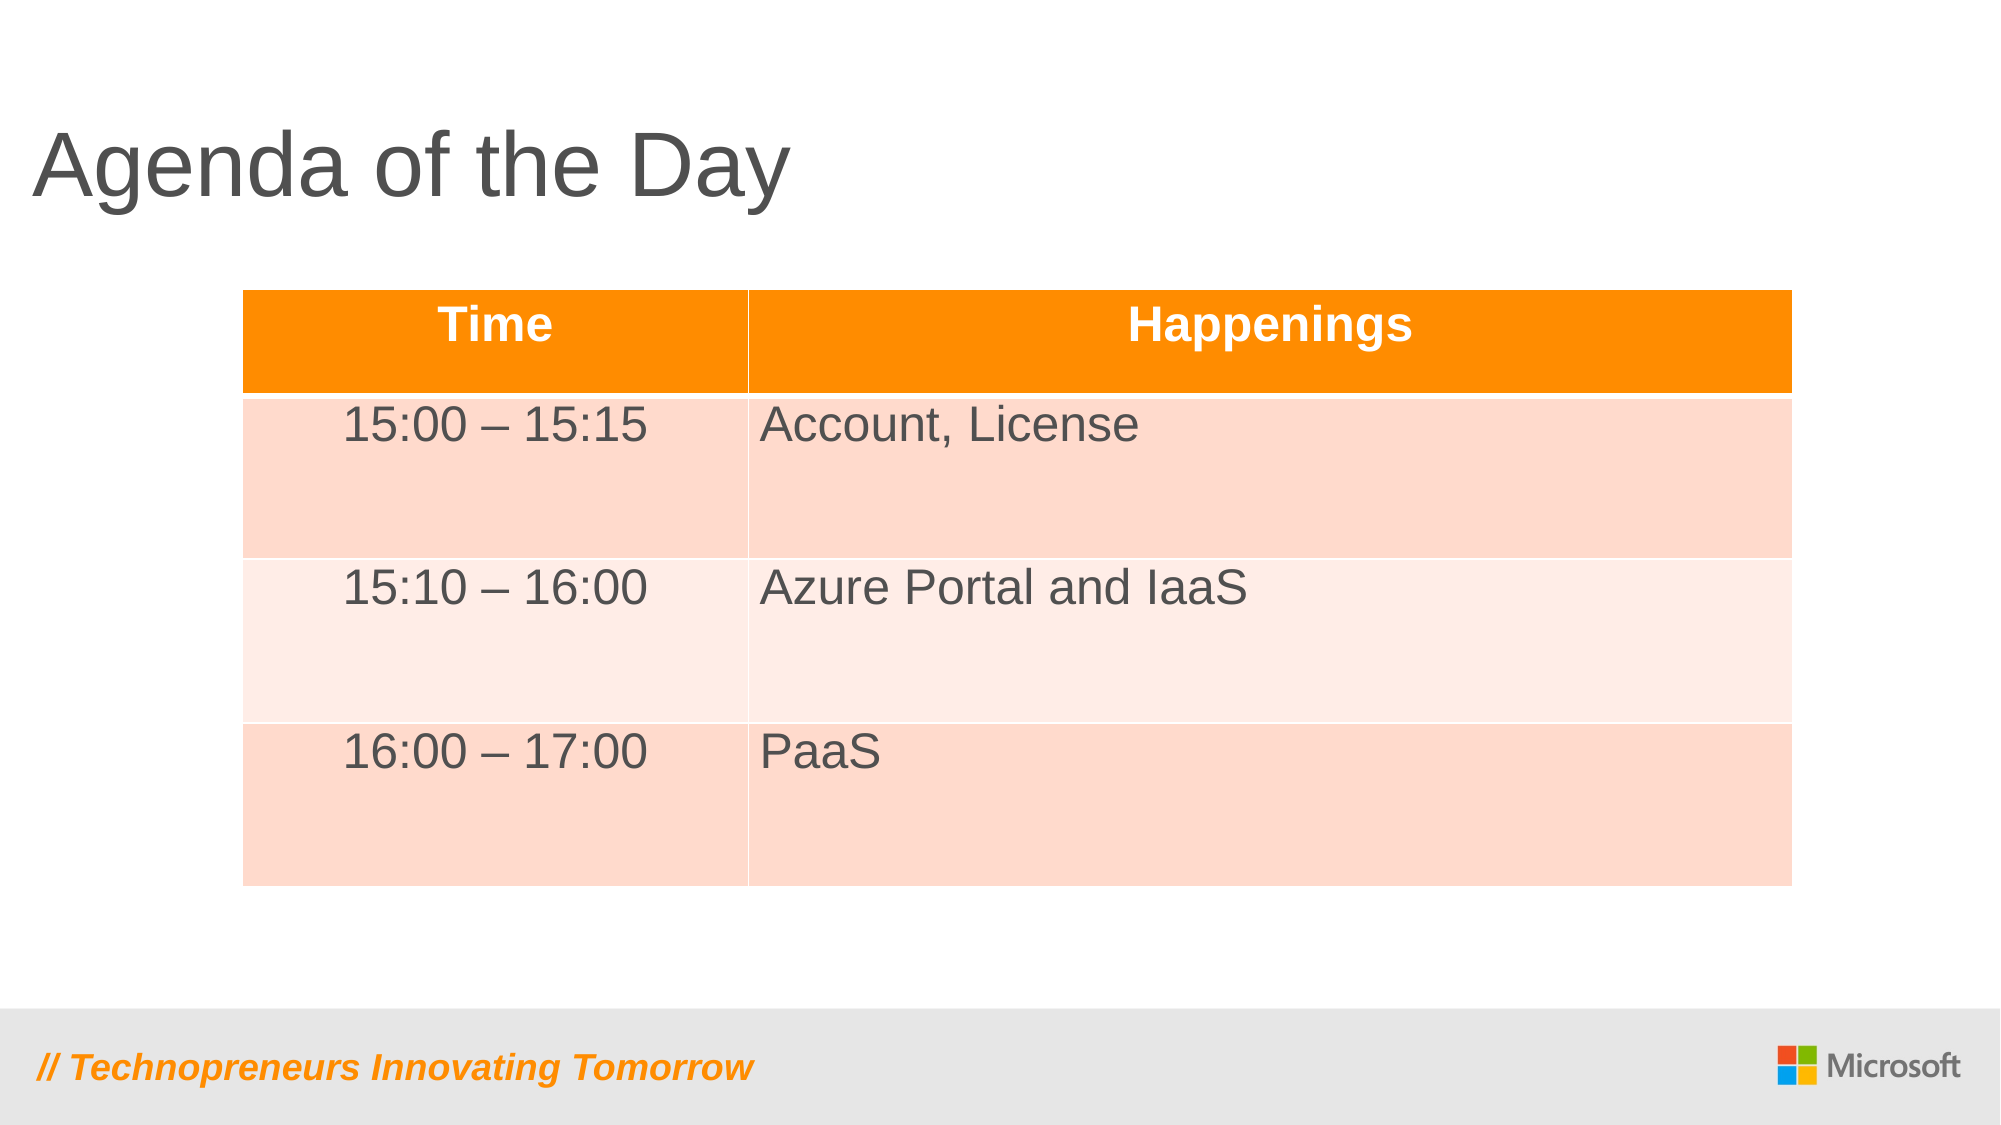

# Agenda of the Day
| Time | Happenings |
| --- | --- |
| 15:00 – 15:15 | Account, License |
| 15:10 – 16:00 | Azure Portal and IaaS |
| 16:00 – 17:00 | PaaS |
// Technopreneurs Innovating Tomorrow